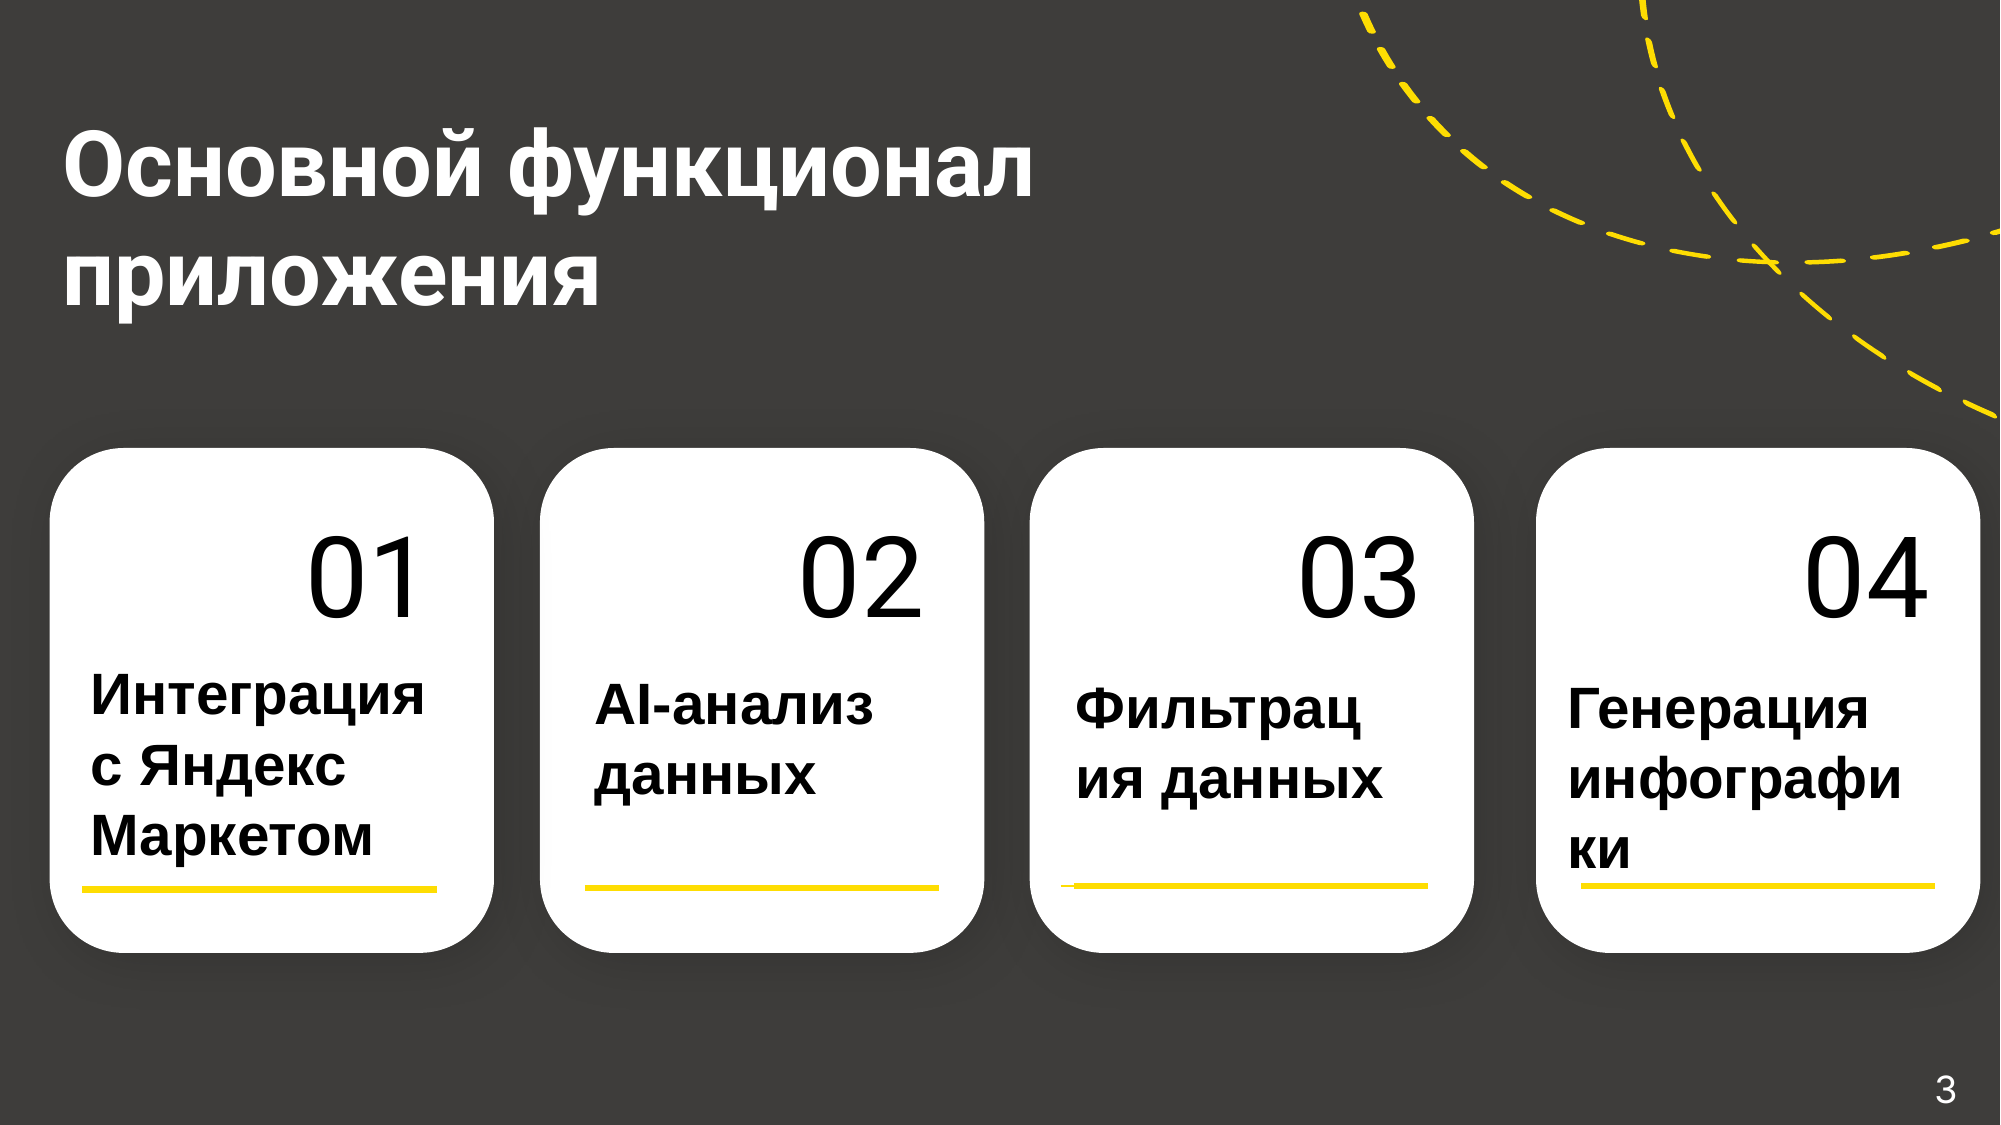

Основной функционал приложения

02
AI-анализ данных

03
Фильтрация данных

04

01
Интеграция с Яндекс Маркетом
Генерация инфографики
3
3